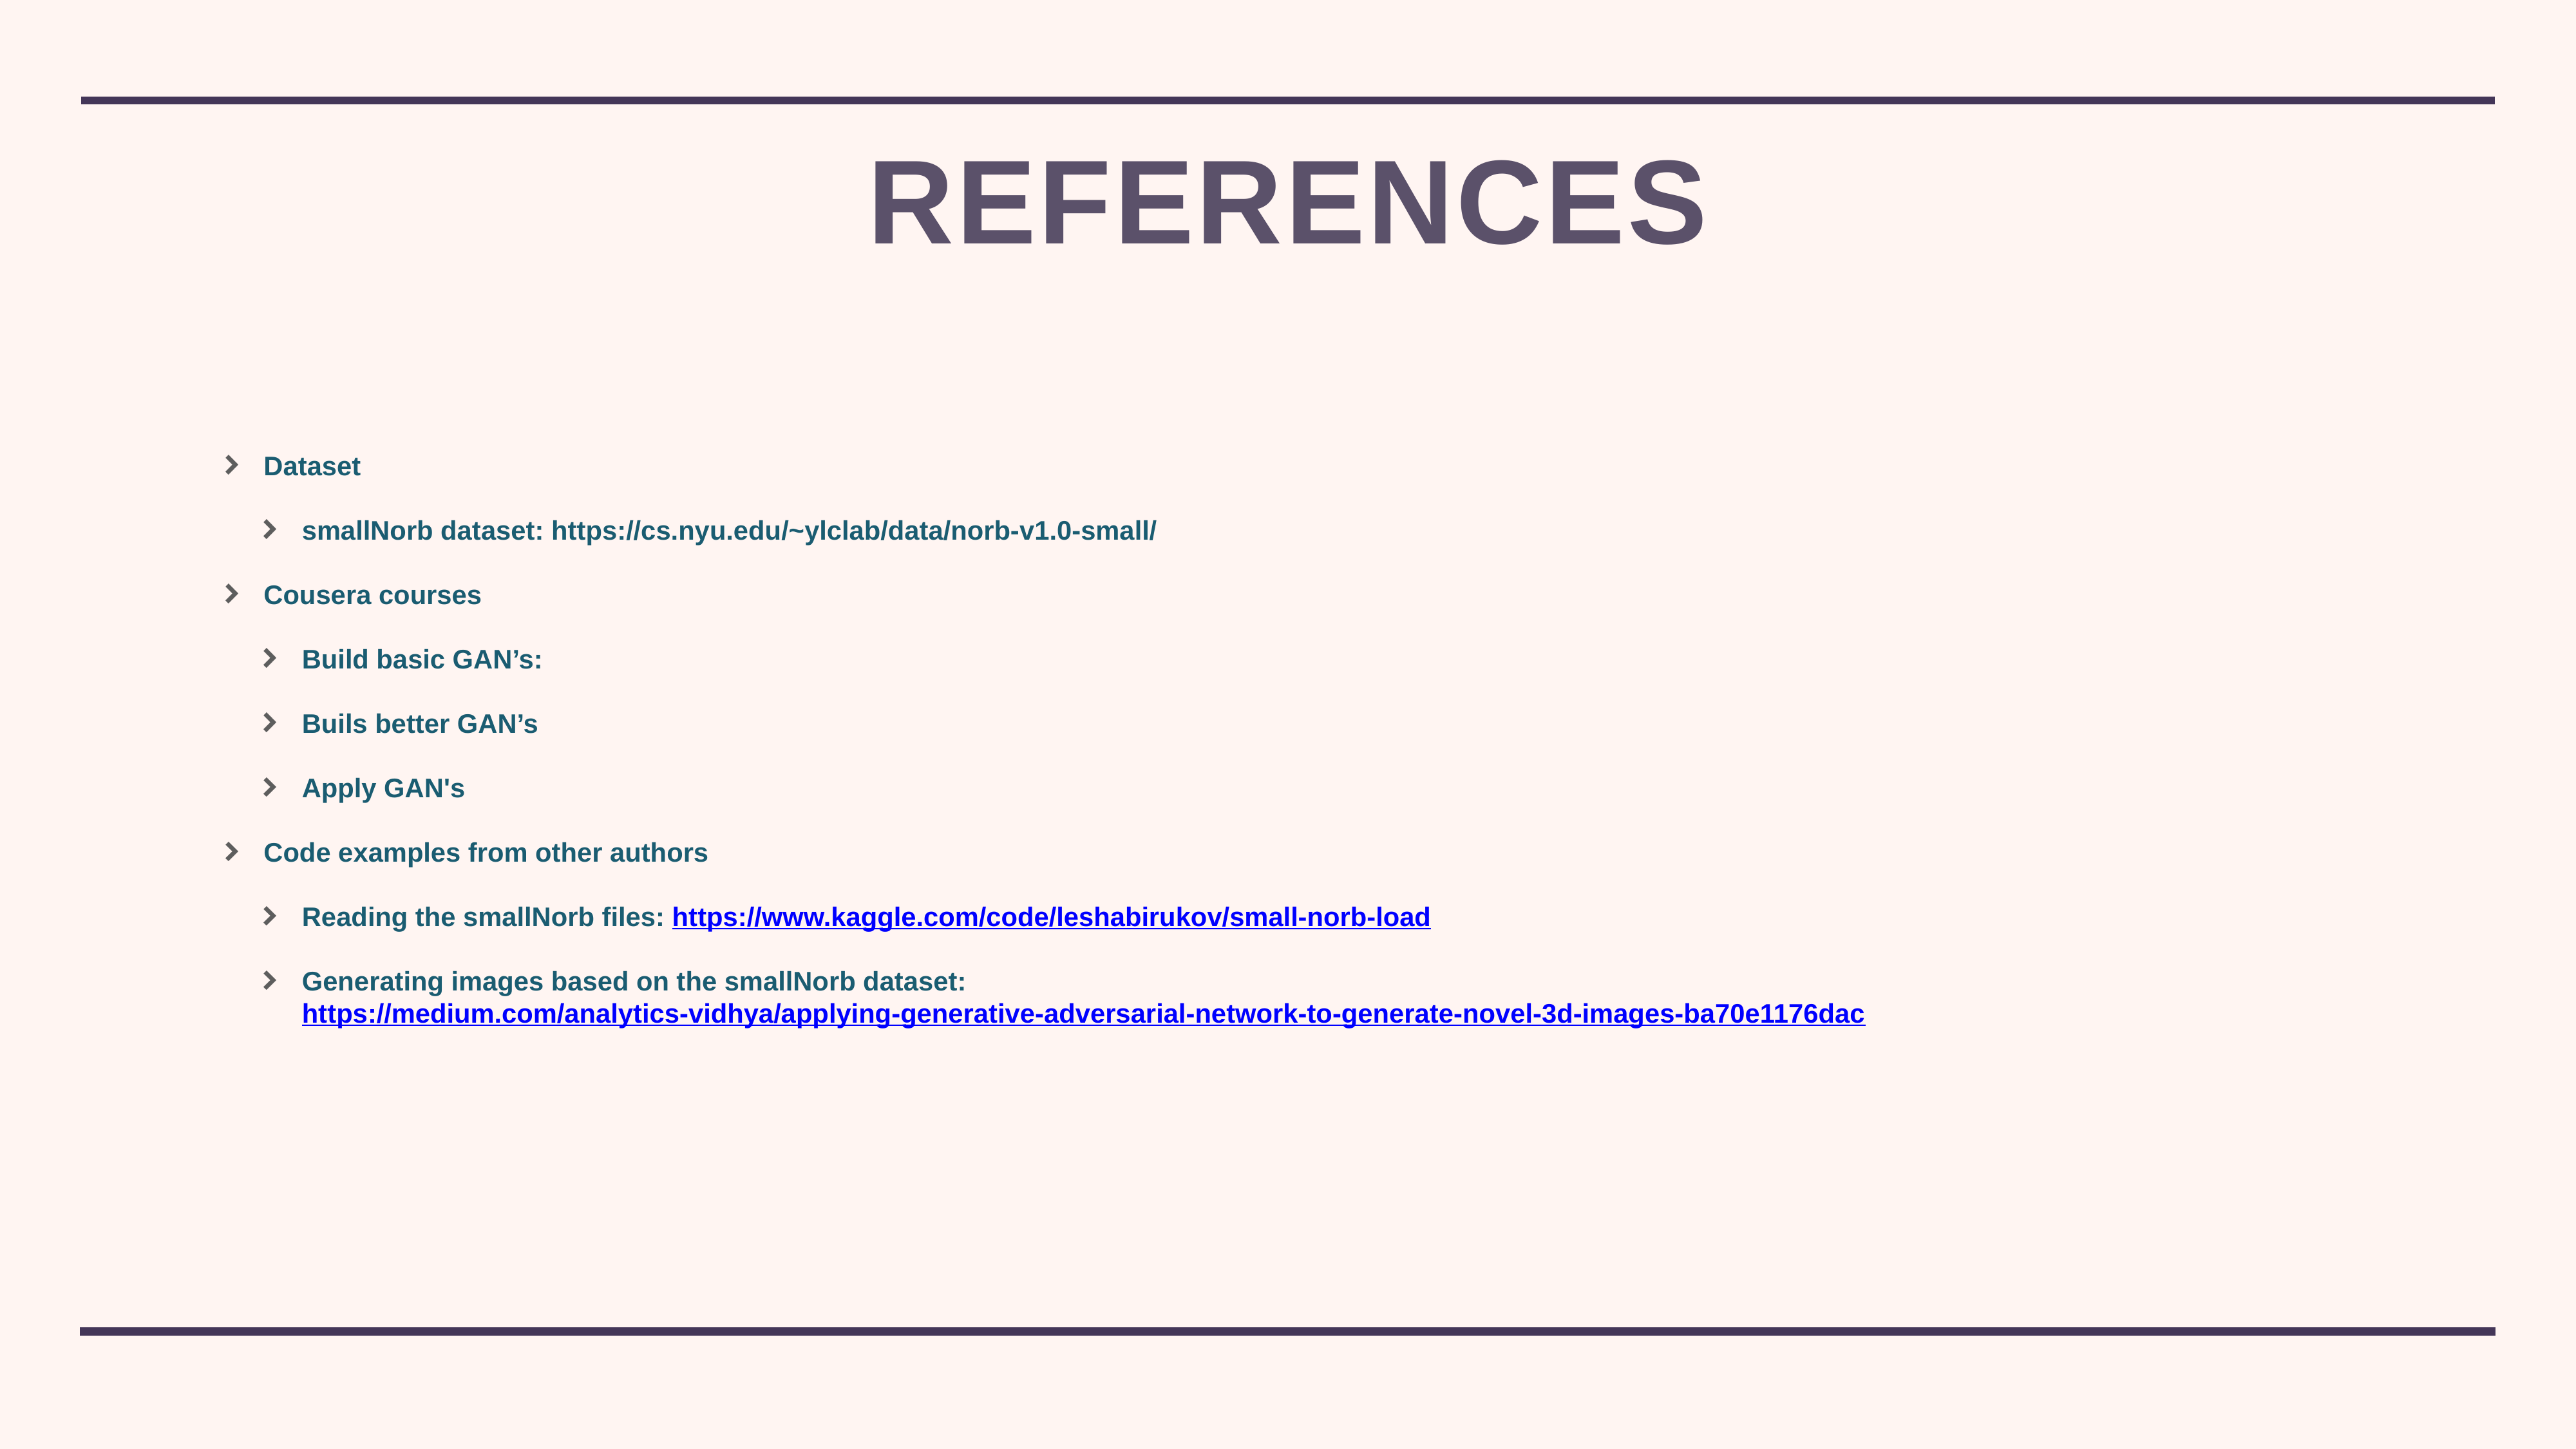

# References
Dataset
smallNorb dataset: https://cs.nyu.edu/~ylclab/data/norb-v1.0-small/
Cousera courses
Build basic GAN’s:
Buils better GAN’s
Apply GAN's
Code examples from other authors
Reading the smallNorb files: https://www.kaggle.com/code/leshabirukov/small-norb-load
Generating images based on the smallNorb dataset: https://medium.com/analytics-vidhya/applying-generative-adversarial-network-to-generate-novel-3d-images-ba70e1176dac